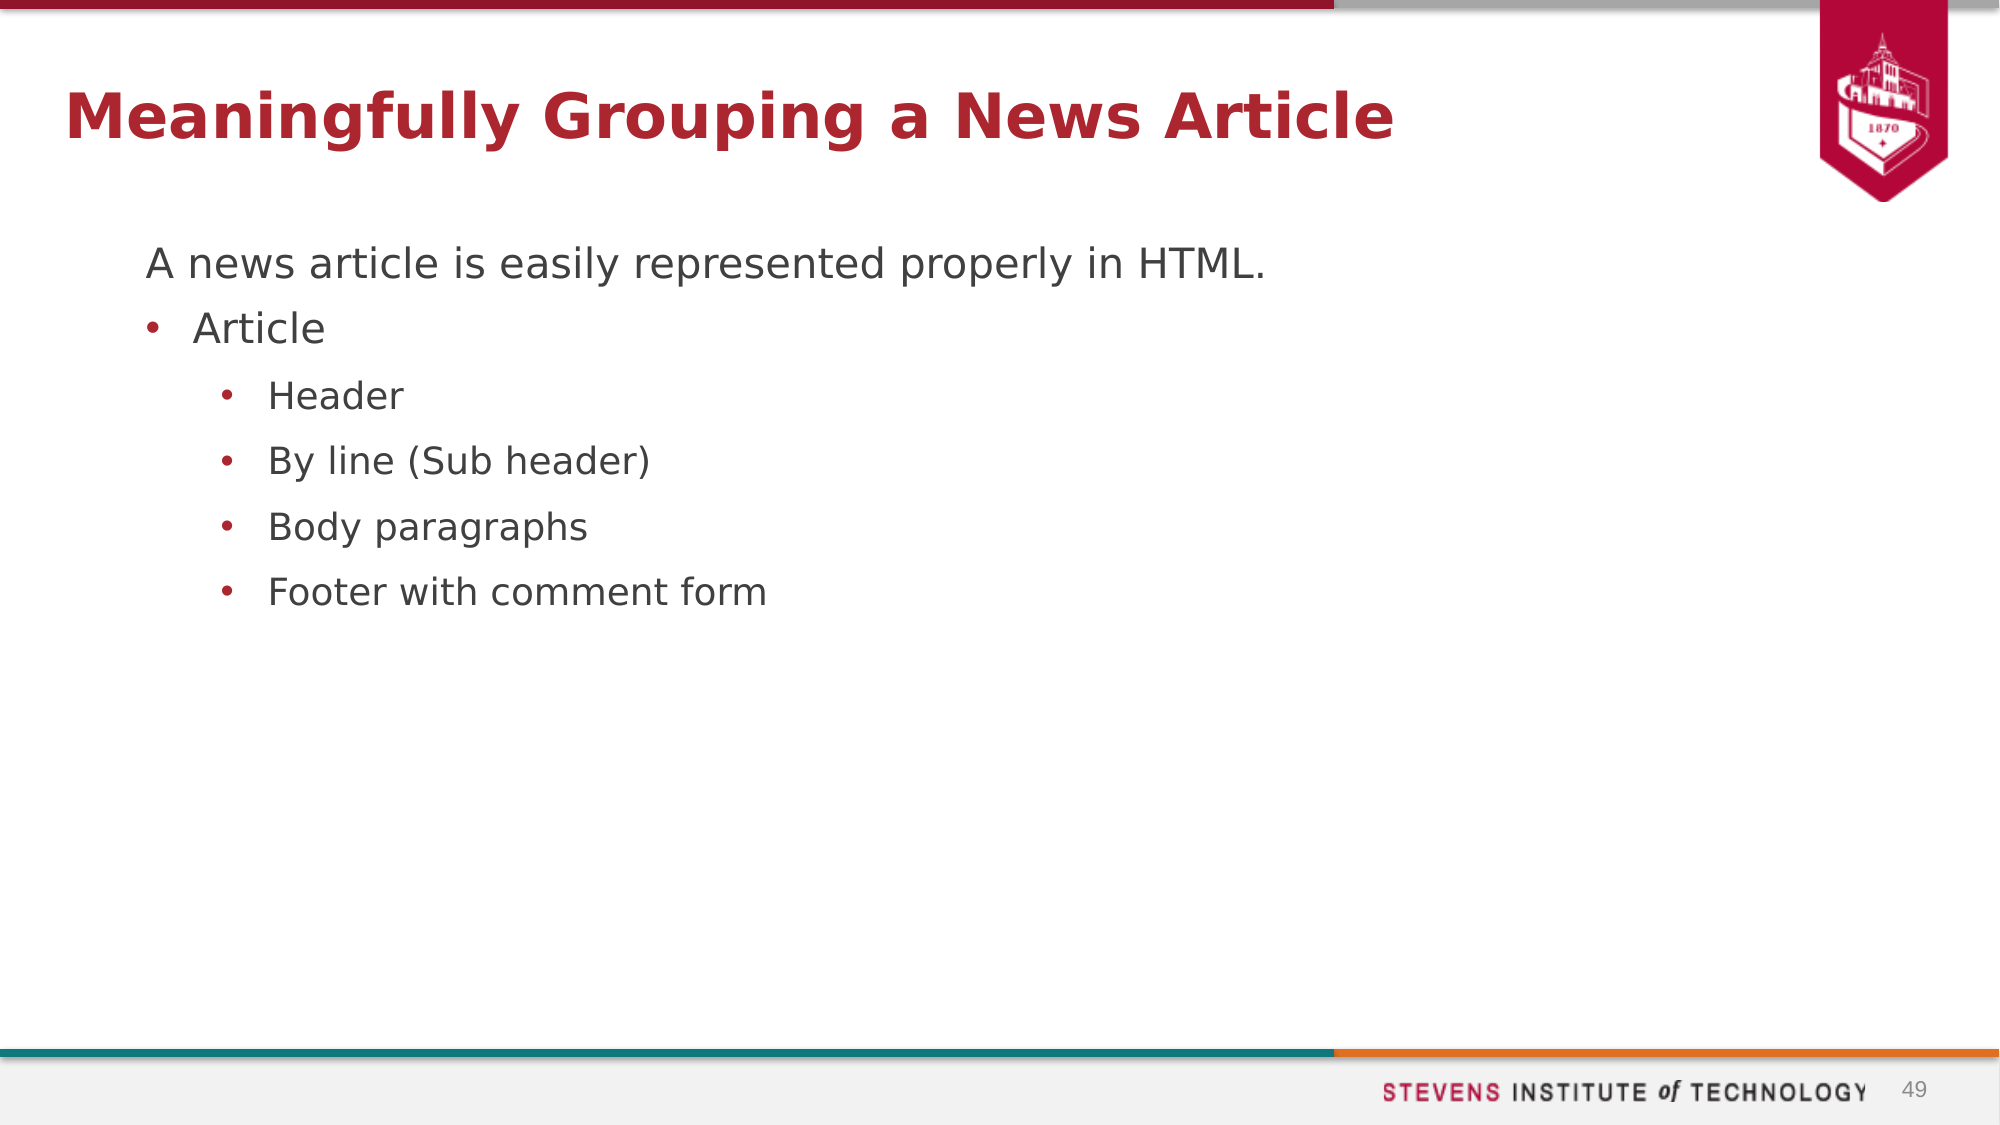

# Meaningfully Grouping a News Article
A news article is easily represented properly in HTML.
Article
Header
By line (Sub header)
Body paragraphs
Footer with comment form
49